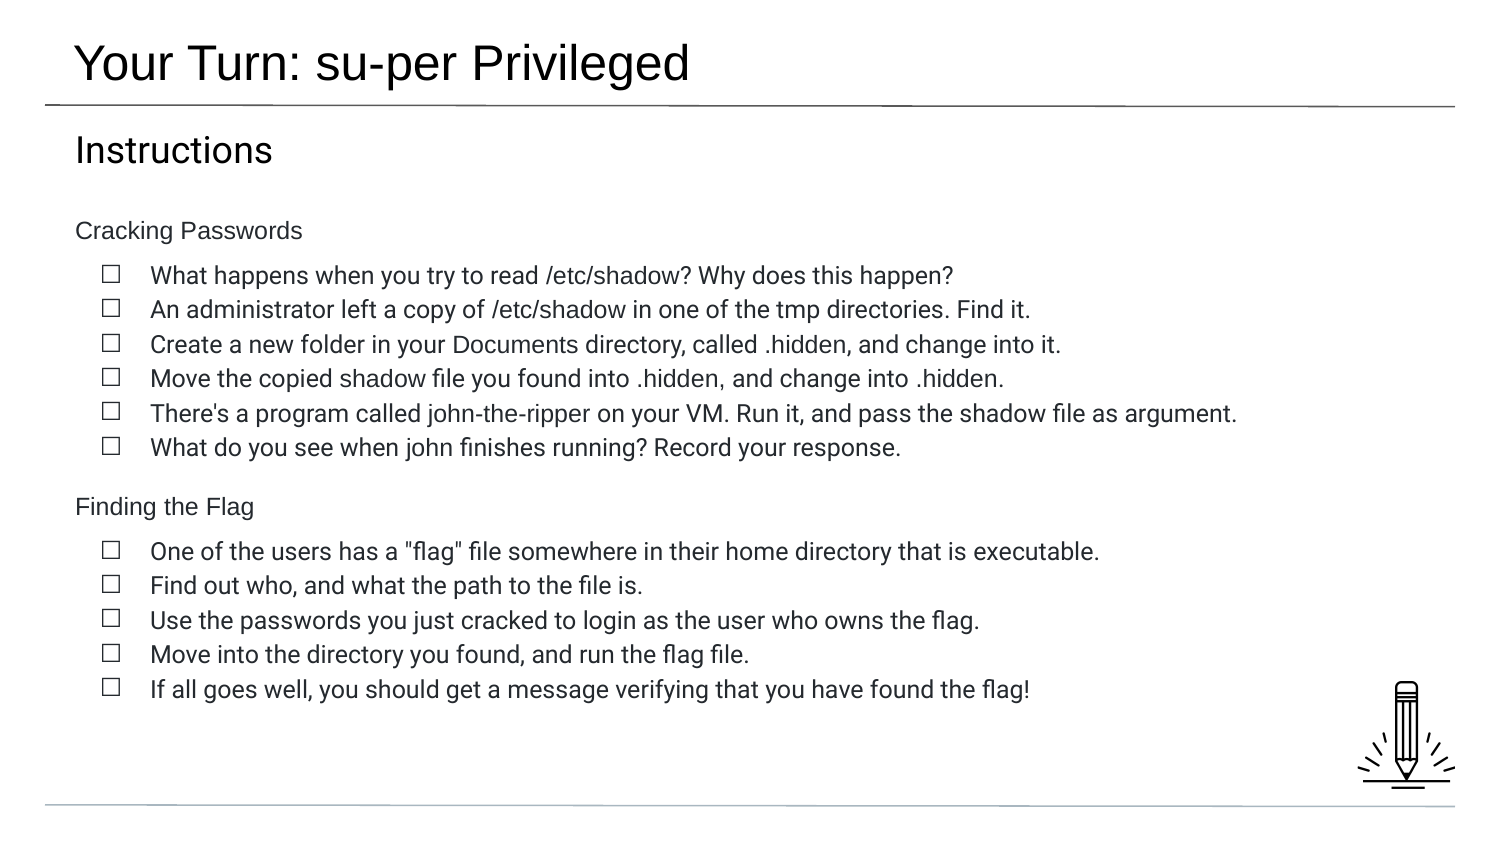

# Your Turn: su-per Privileged
Instructions
Cracking Passwords
What happens when you try to read /etc/shadow? Why does this happen?
An administrator left a copy of /etc/shadow in one of the tmp directories. Find it.
Create a new folder in your Documents directory, called .hidden, and change into it.
Move the copied shadow file you found into .hidden, and change into .hidden.
There's a program called john-the-ripper on your VM. Run it, and pass the shadow file as argument.
What do you see when john finishes running? Record your response.
Finding the Flag
One of the users has a "flag" file somewhere in their home directory that is executable.
Find out who, and what the path to the file is.
Use the passwords you just cracked to login as the user who owns the flag.
Move into the directory you found, and run the flag file.
If all goes well, you should get a message verifying that you have found the flag!